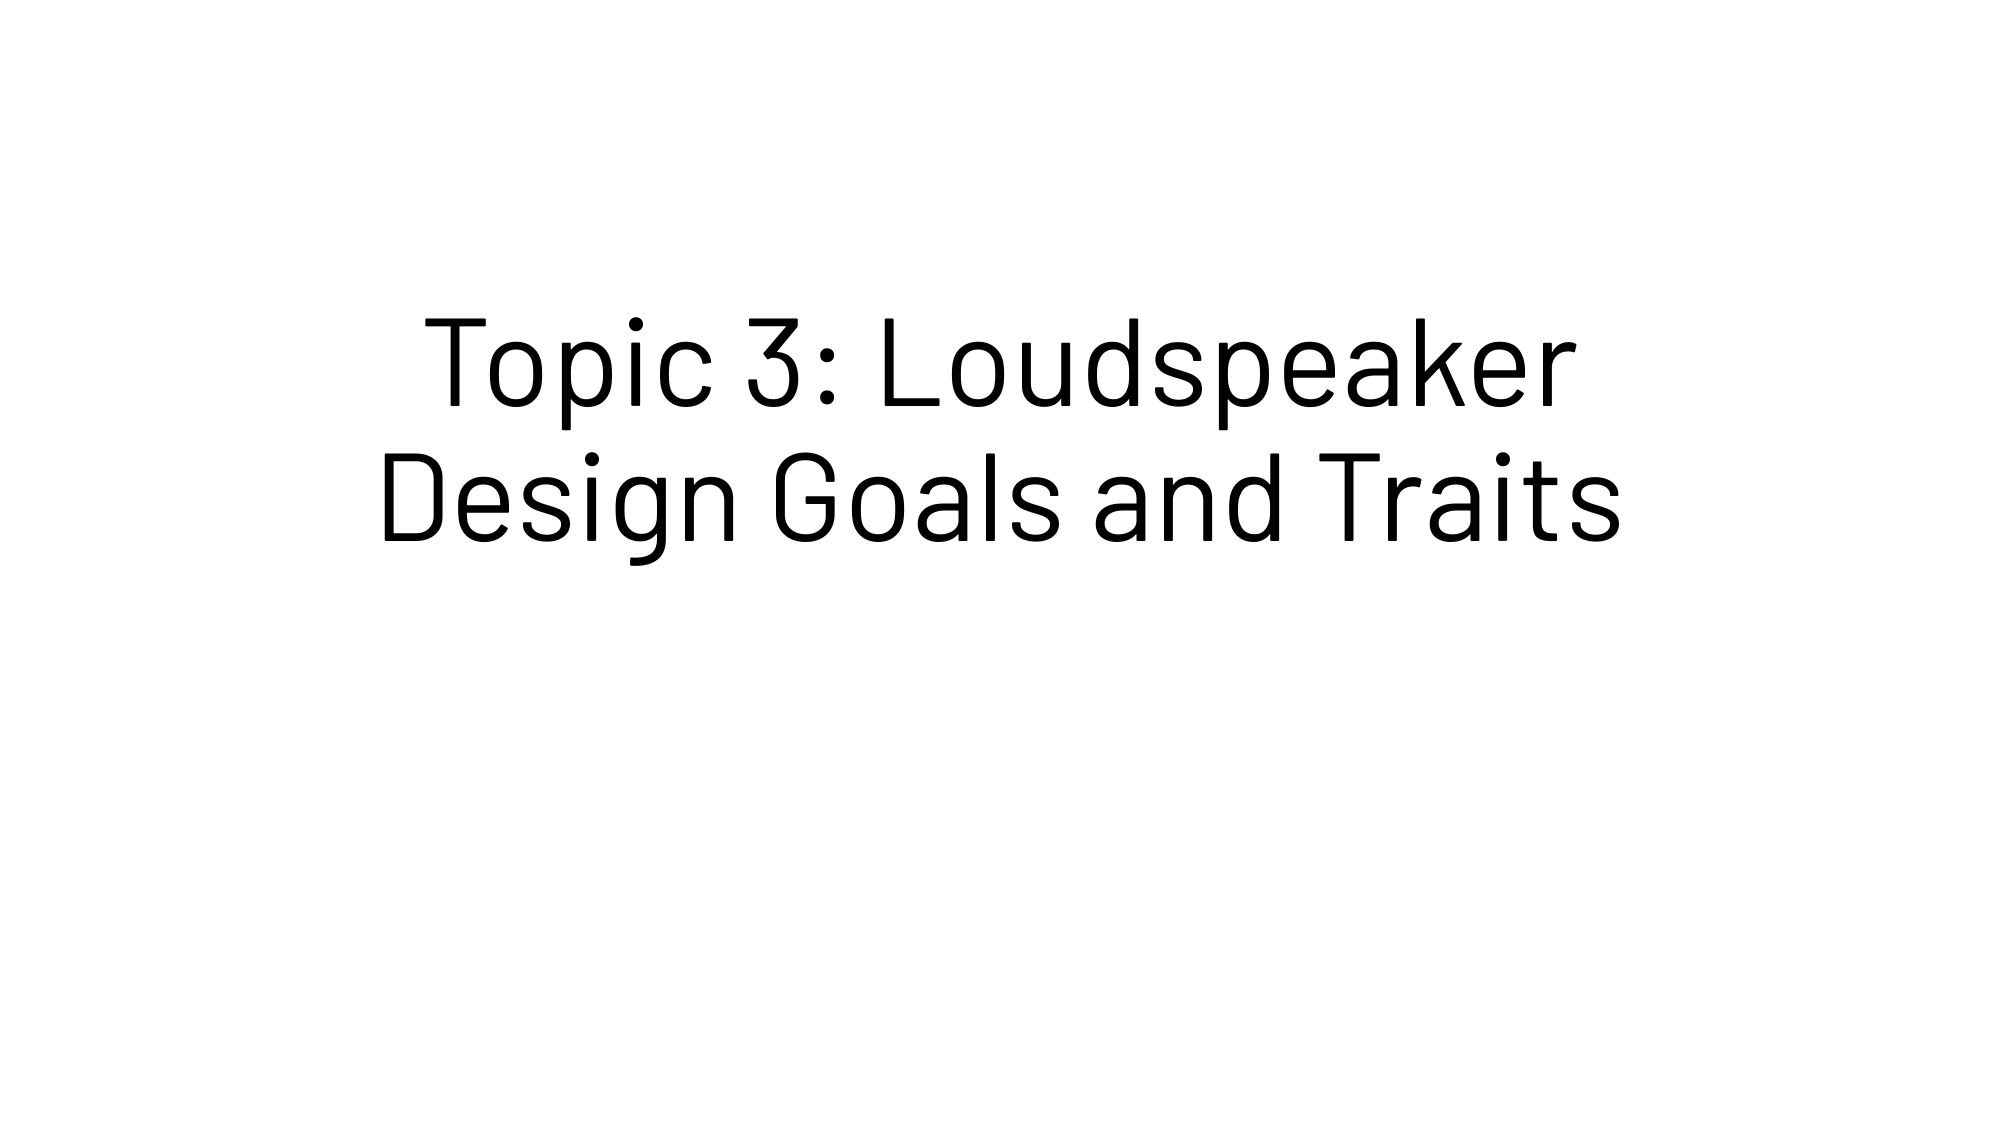

# Topic 3: Loudspeaker Design Goals and Traits